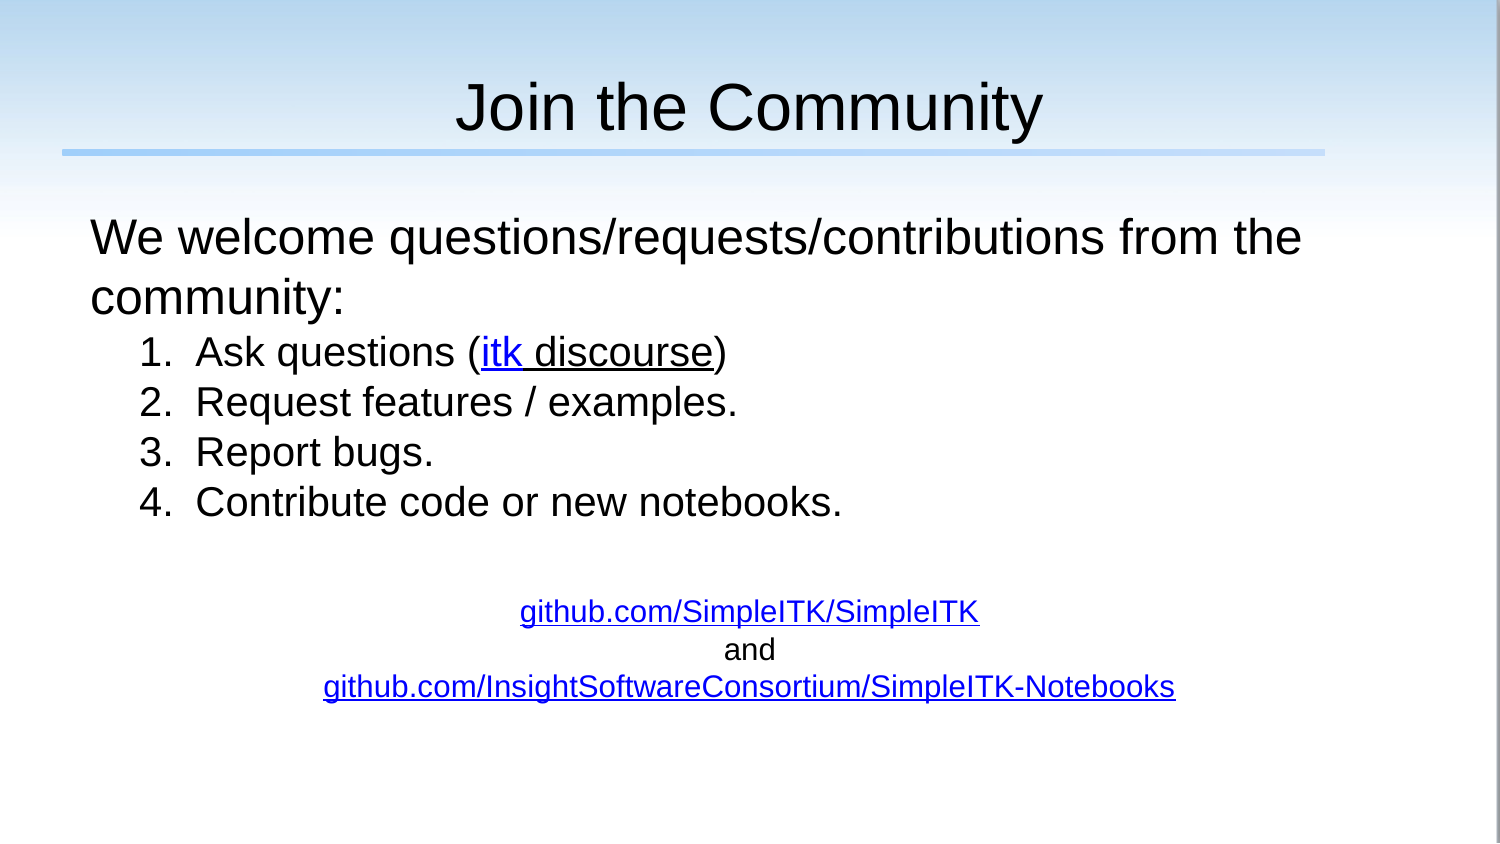

# Join the Community
We welcome questions/requests/contributions from the community:
Ask questions (itk discourse)
Request features / examples.
Report bugs.
Contribute code or new notebooks.

github.com/SimpleITK/SimpleITK
and
github.com/InsightSoftwareConsortium/SimpleITK-Notebooks